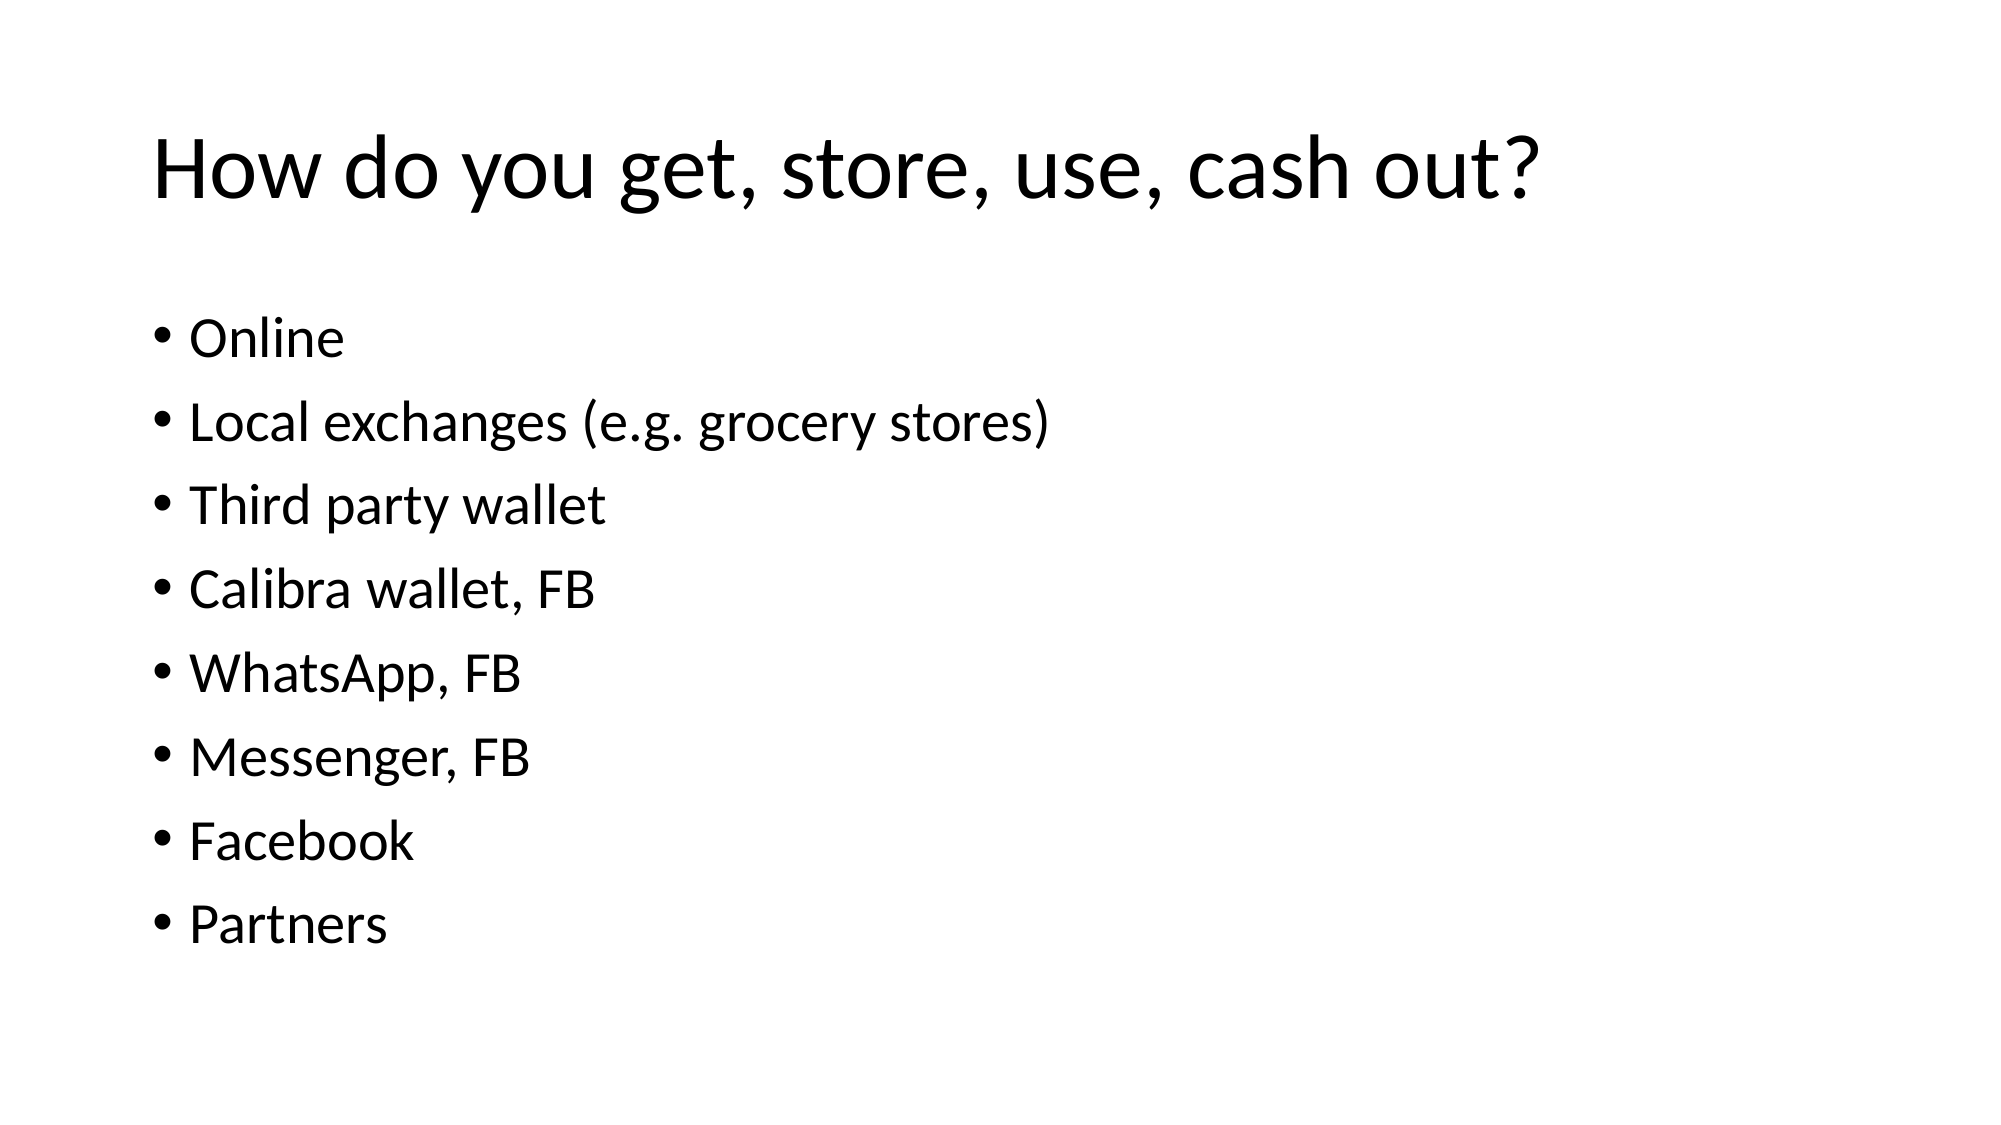

# How do you get, store, use, cash out?
Online
Local exchanges (e.g. grocery stores)
Third party wallet
Calibra wallet, FB
WhatsApp, FB
Messenger, FB
Facebook
Partners